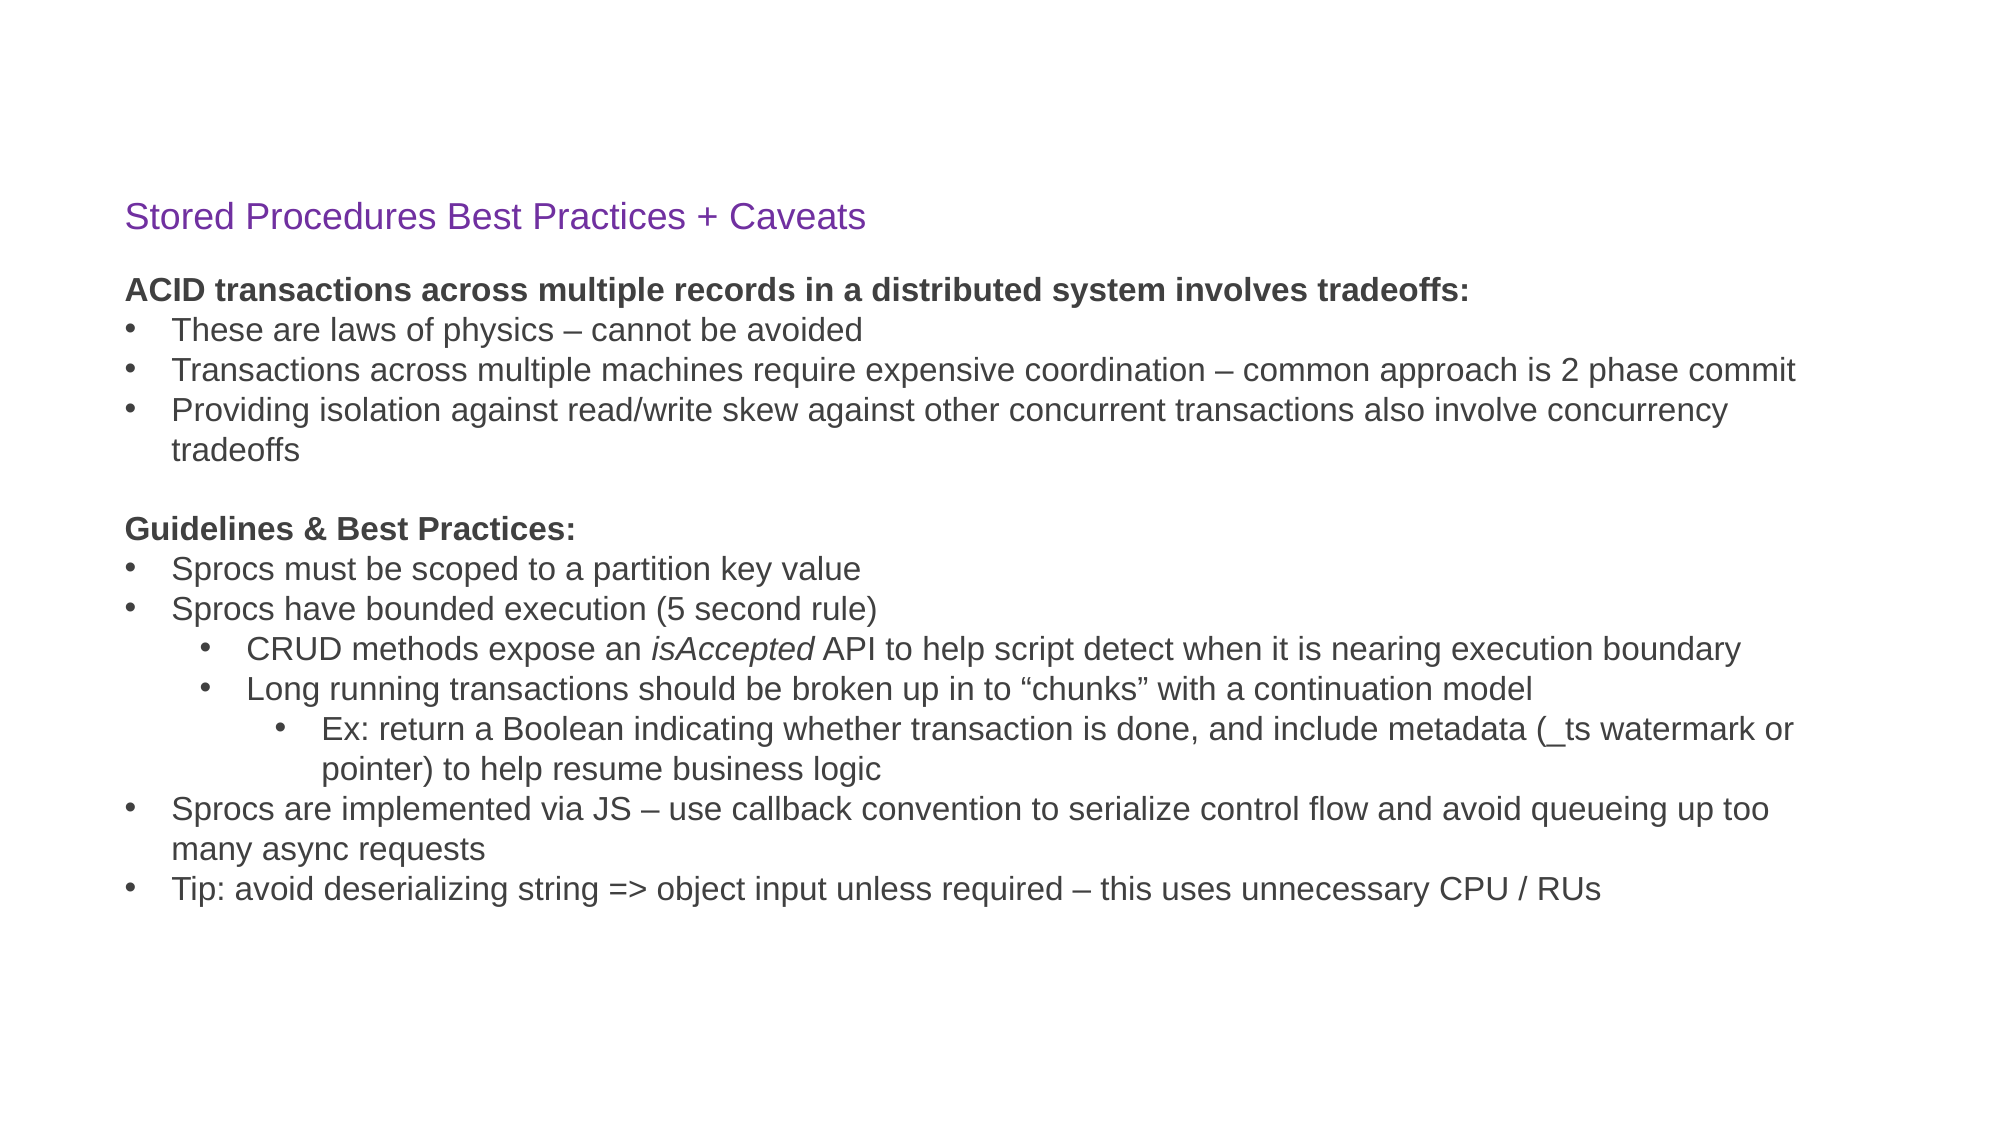

Stored Procedures Best Practices + Caveats
ACID transactions across multiple records in a distributed system involves tradeoffs:
These are laws of physics – cannot be avoided
Transactions across multiple machines require expensive coordination – common approach is 2 phase commit
Providing isolation against read/write skew against other concurrent transactions also involve concurrency tradeoffs

Guidelines & Best Practices:
Sprocs must be scoped to a partition key value
Sprocs have bounded execution (5 second rule)
CRUD methods expose an isAccepted API to help script detect when it is nearing execution boundary
Long running transactions should be broken up in to “chunks” with a continuation model
Ex: return a Boolean indicating whether transaction is done, and include metadata (_ts watermark or pointer) to help resume business logic
Sprocs are implemented via JS – use callback convention to serialize control flow and avoid queueing up too many async requests
Tip: avoid deserializing string => object input unless required – this uses unnecessary CPU / RUs